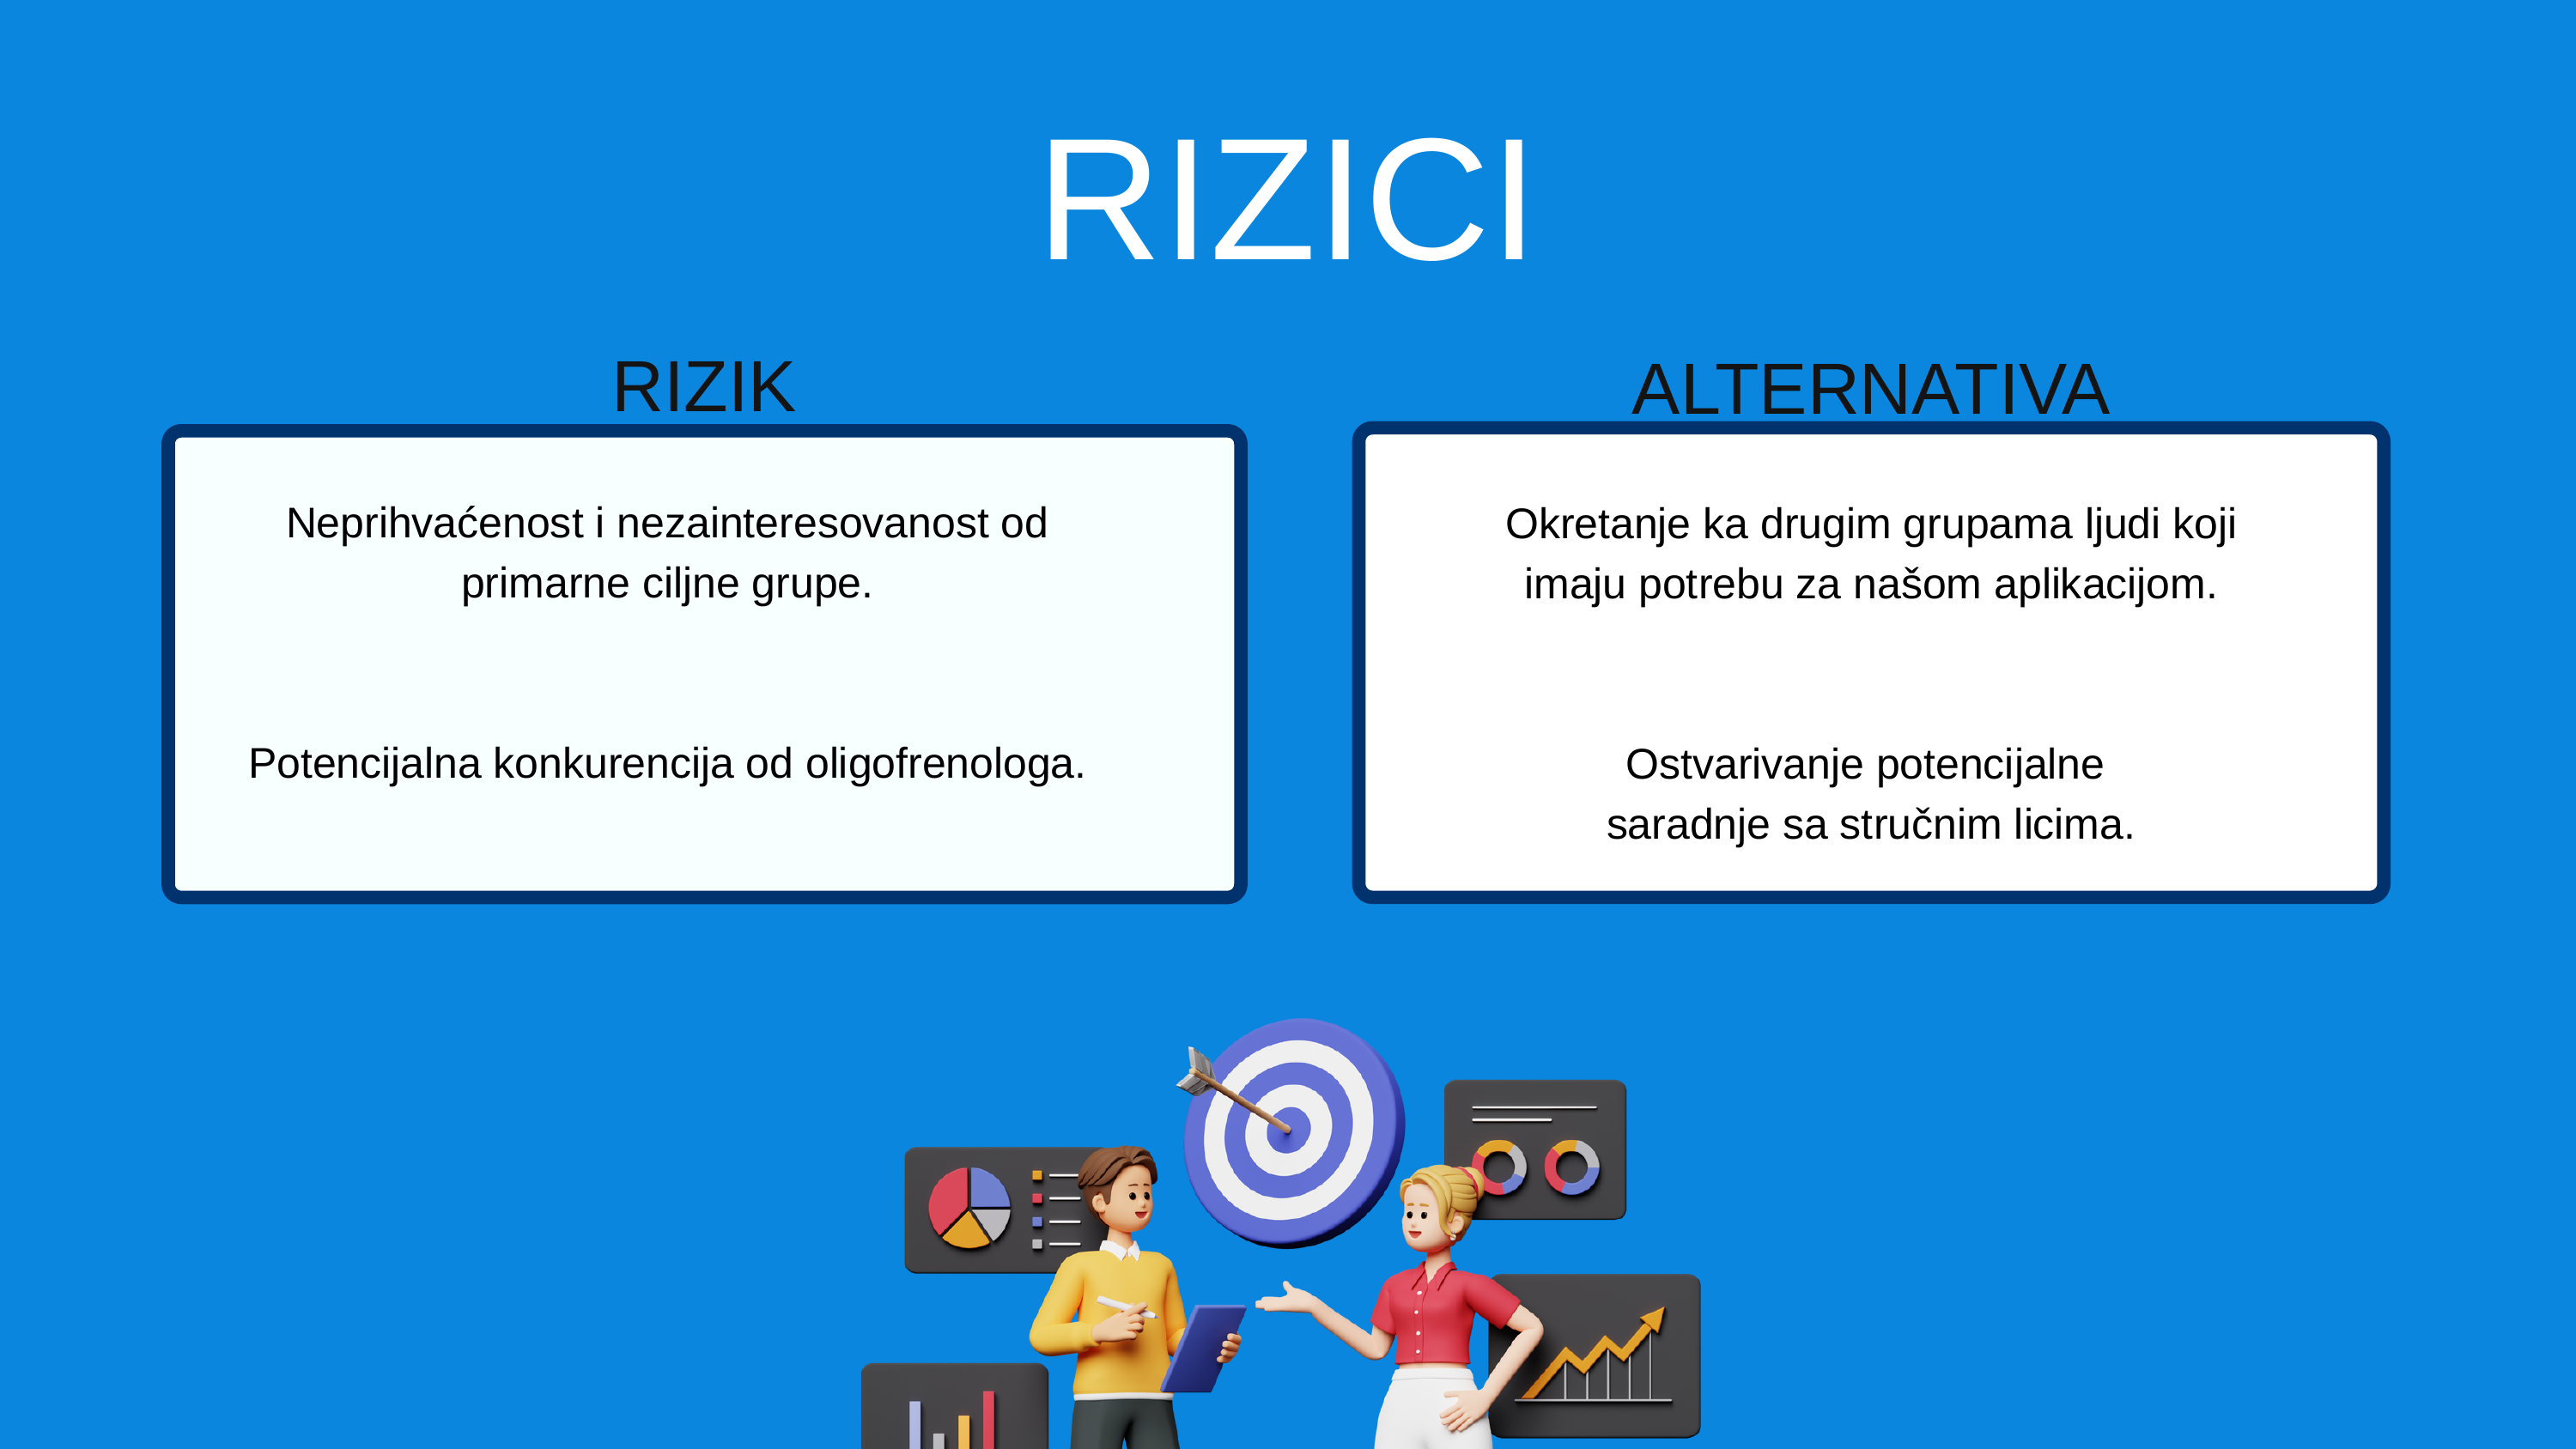

RIZICI
RIZIK
ALTERNATIVA

Neprihvaćenost i nezainteresovanost od primarne ciljne grupe.

Potencijalna konkurencija od oligofrenologa.
Okretanje ka drugim grupama ljudi koji
imaju potrebu za našom aplikacijom.

Ostvarivanje potencijalne
saradnje sa stručnim licima.